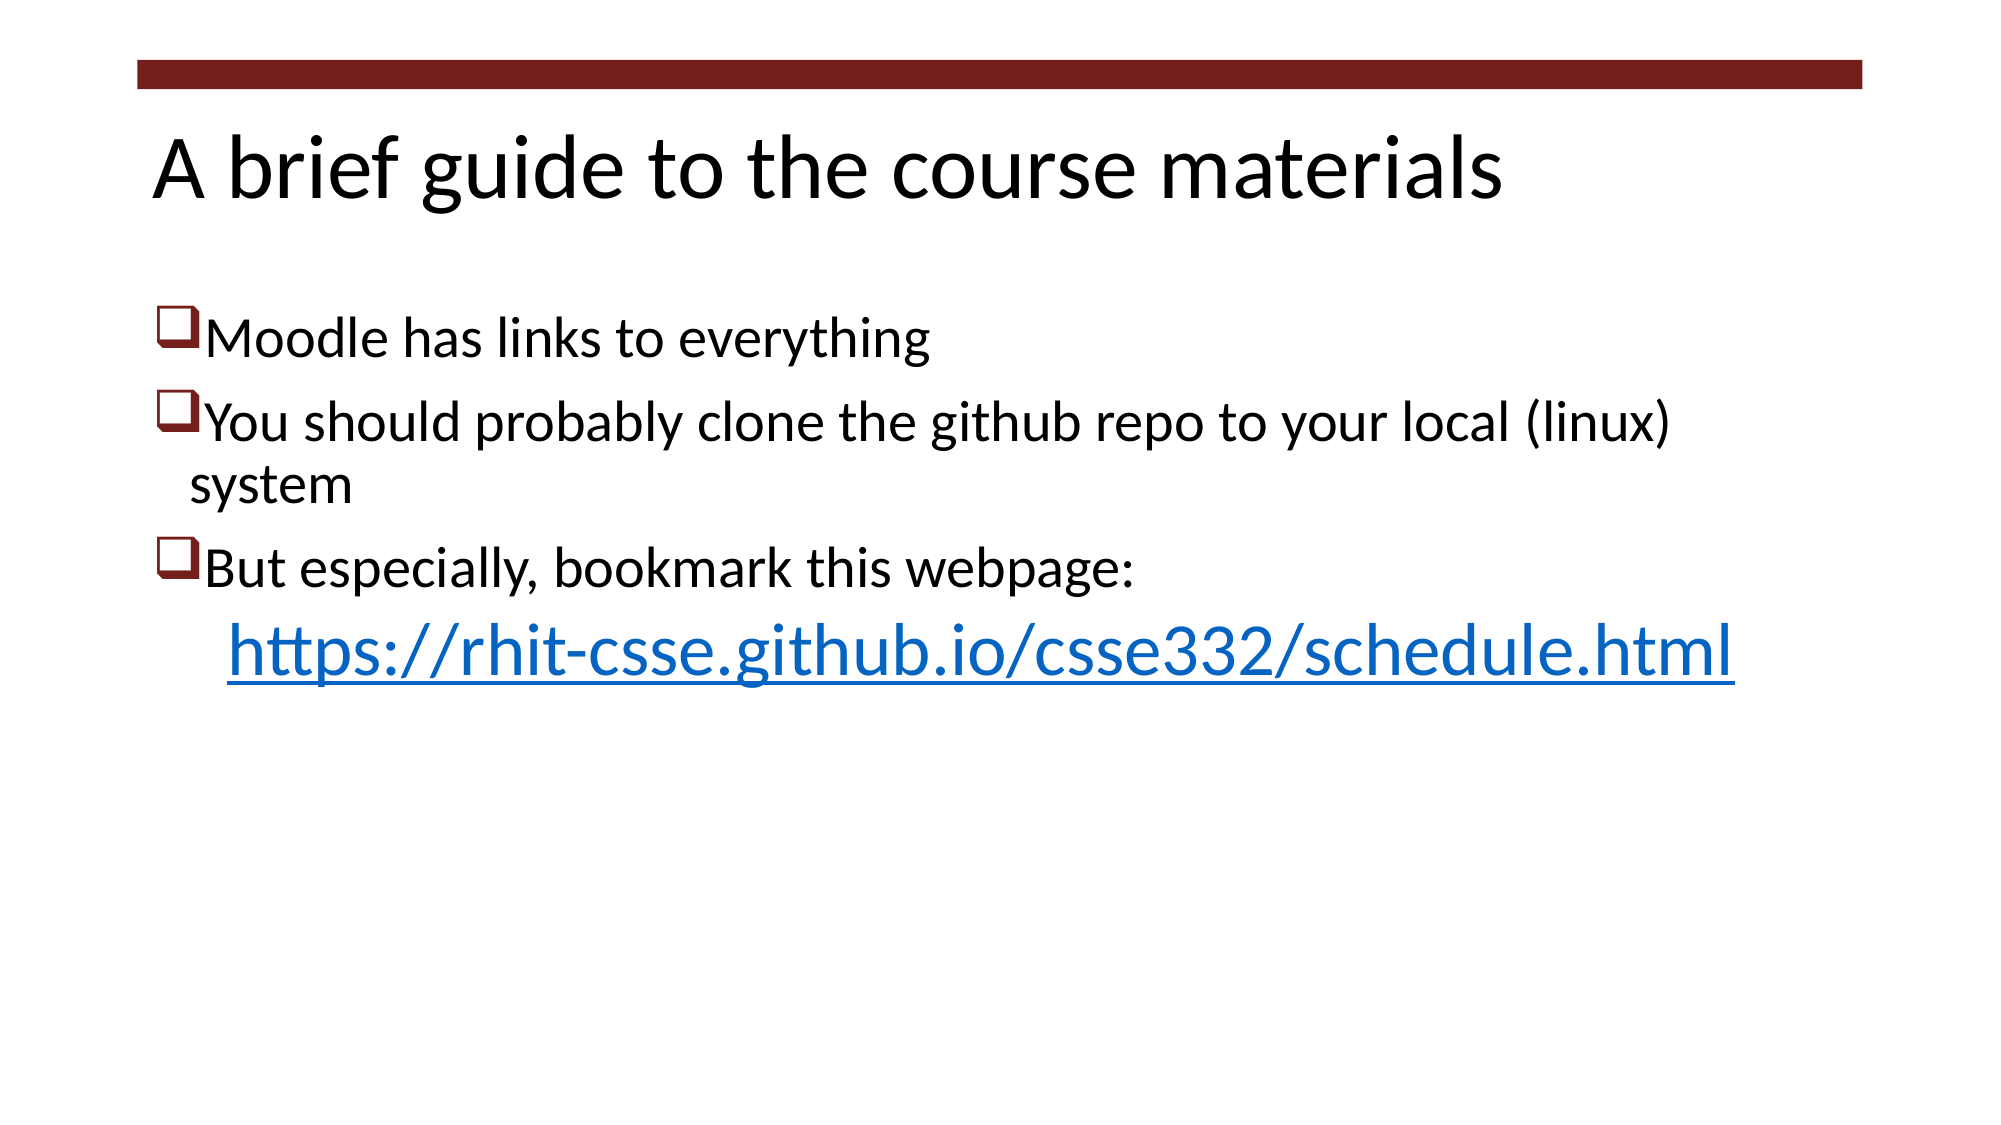

# A brief guide to the course materials
Moodle has links to everything
You should probably clone the github repo to your local (linux) system
But especially, bookmark this webpage:
https://rhit-csse.github.io/csse332/schedule.html